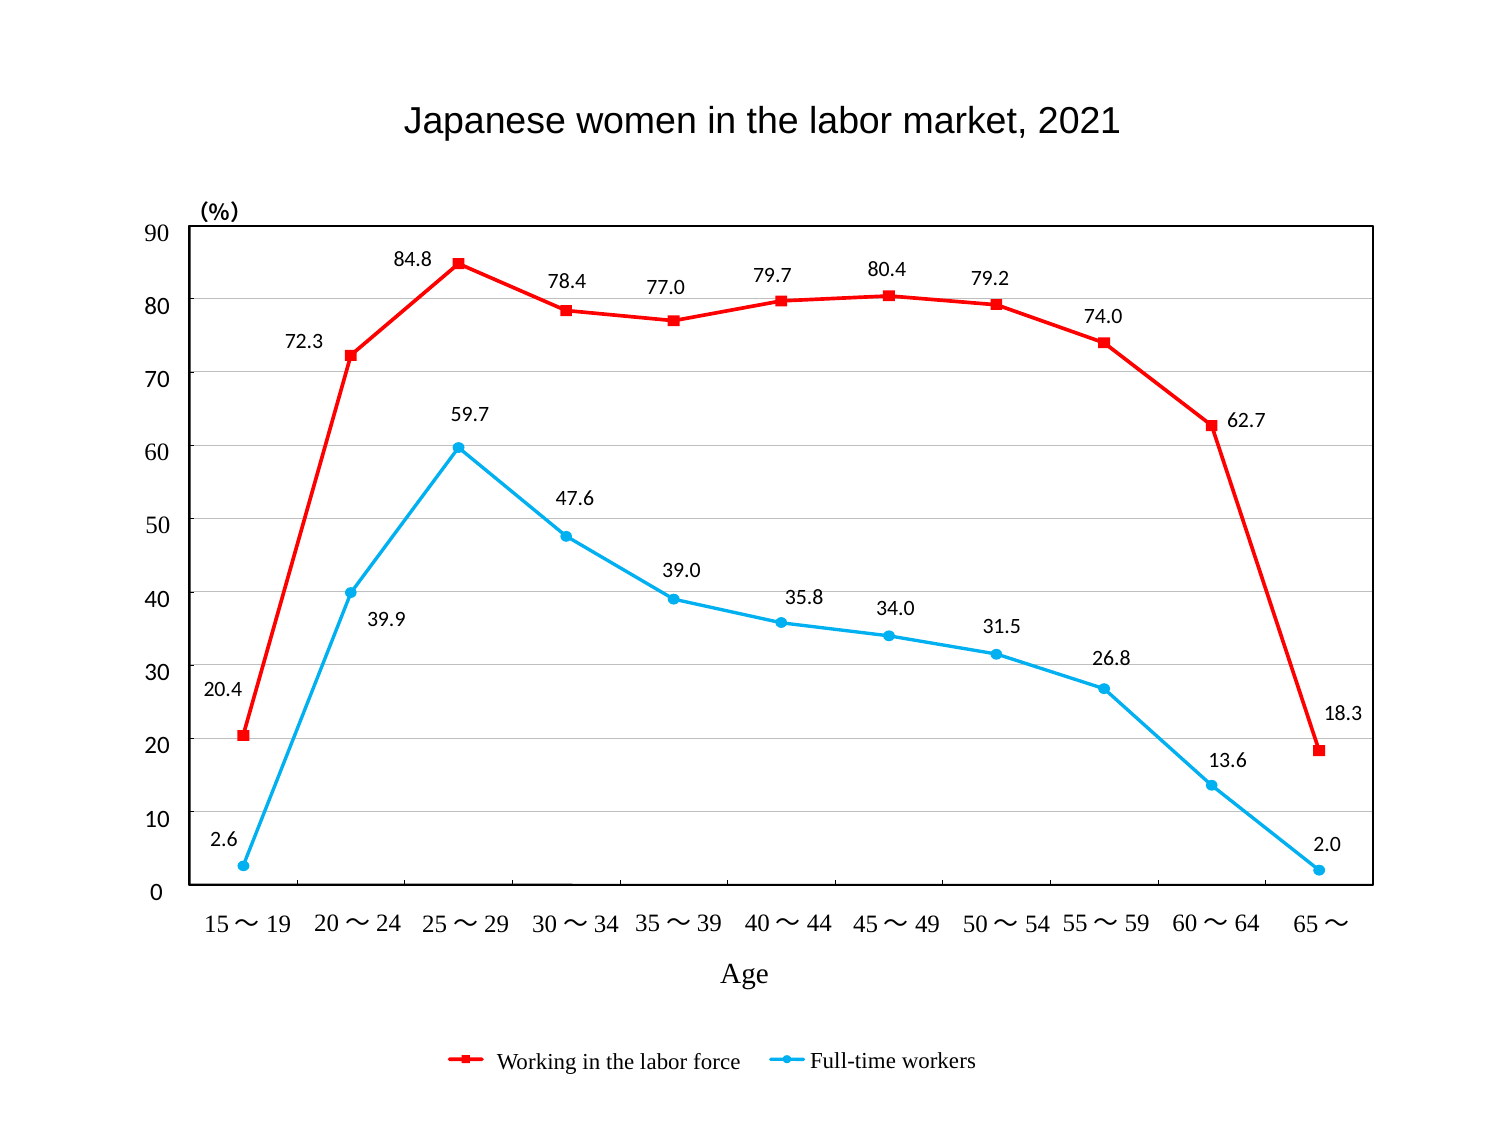

Japanese women in the labor market, 2021
（％）
90

84.8
80.4

79.7

79.2
78.4
77.0
80

74.0

72.3

70
59.7
62.7

60

47.6
50

39.0
35.8
40

34.0

39.9
31.5

26.8

30
20.4

18.3
20

13.6

10
2.6
2.0

0

60～64
55～59
40～44
20～24
35～39
65～
50～54
15～19
30～34
45～49
25～29
Age
Full-time workers
Working in the labor force